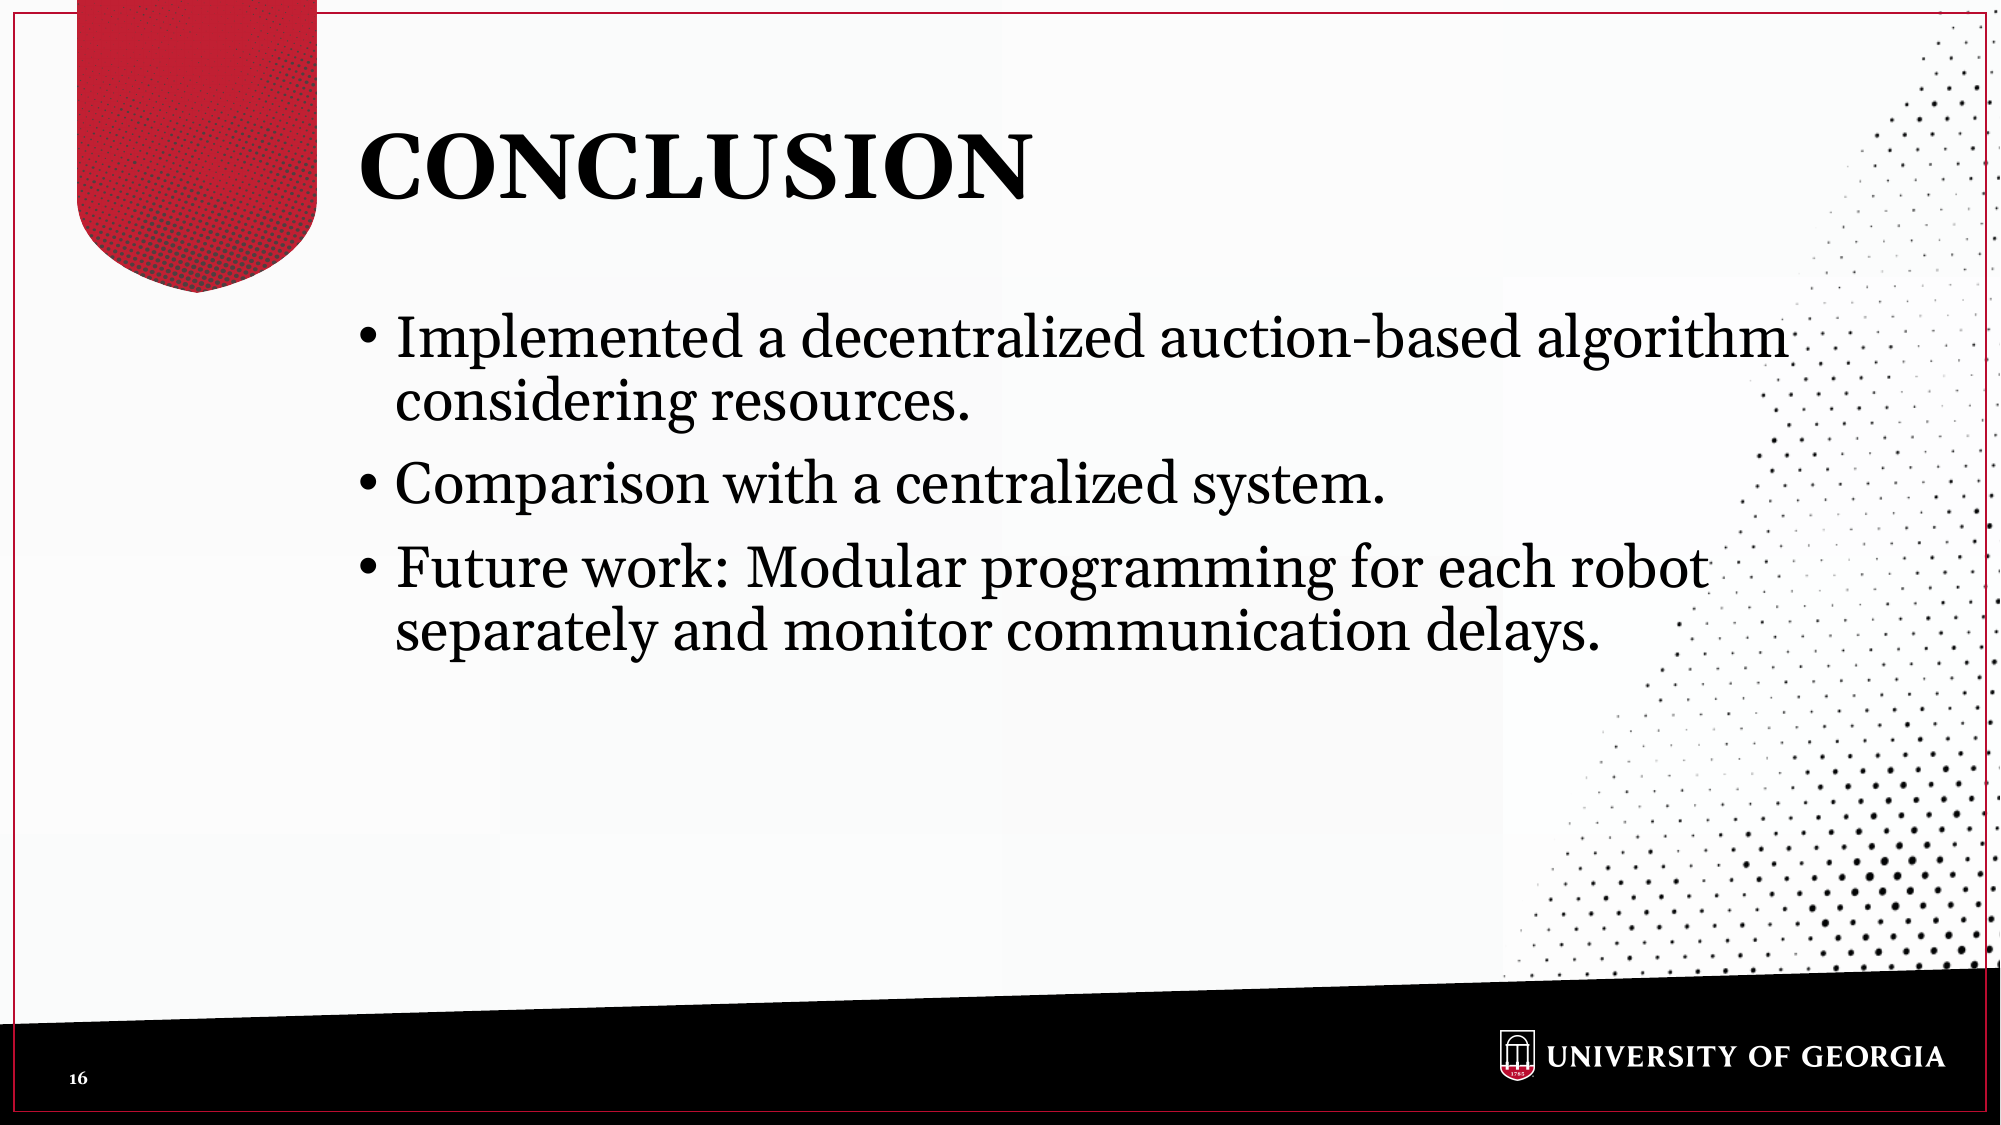

# CONCLUSION
Implemented a decentralized auction-based algorithm considering resources.
Comparison with a centralized system.
Future work: Modular programming for each robot separately and monitor communication delays.